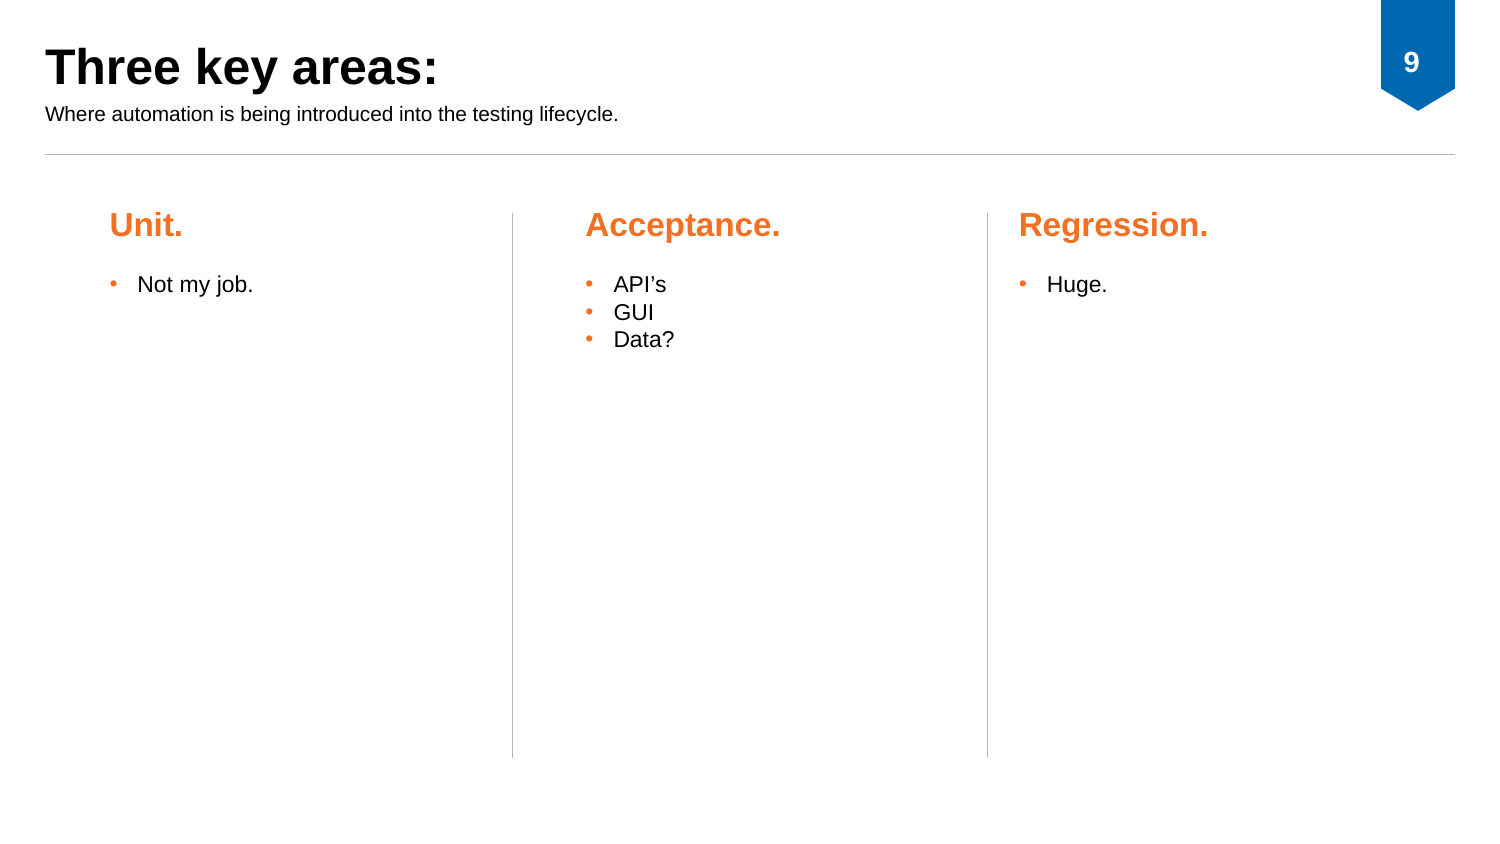

9
# Three key areas:
Where automation is being introduced into the testing lifecycle.
Unit.

Not my job.
Acceptance.

API’s
GUI
Data?

Regression.

Huge.